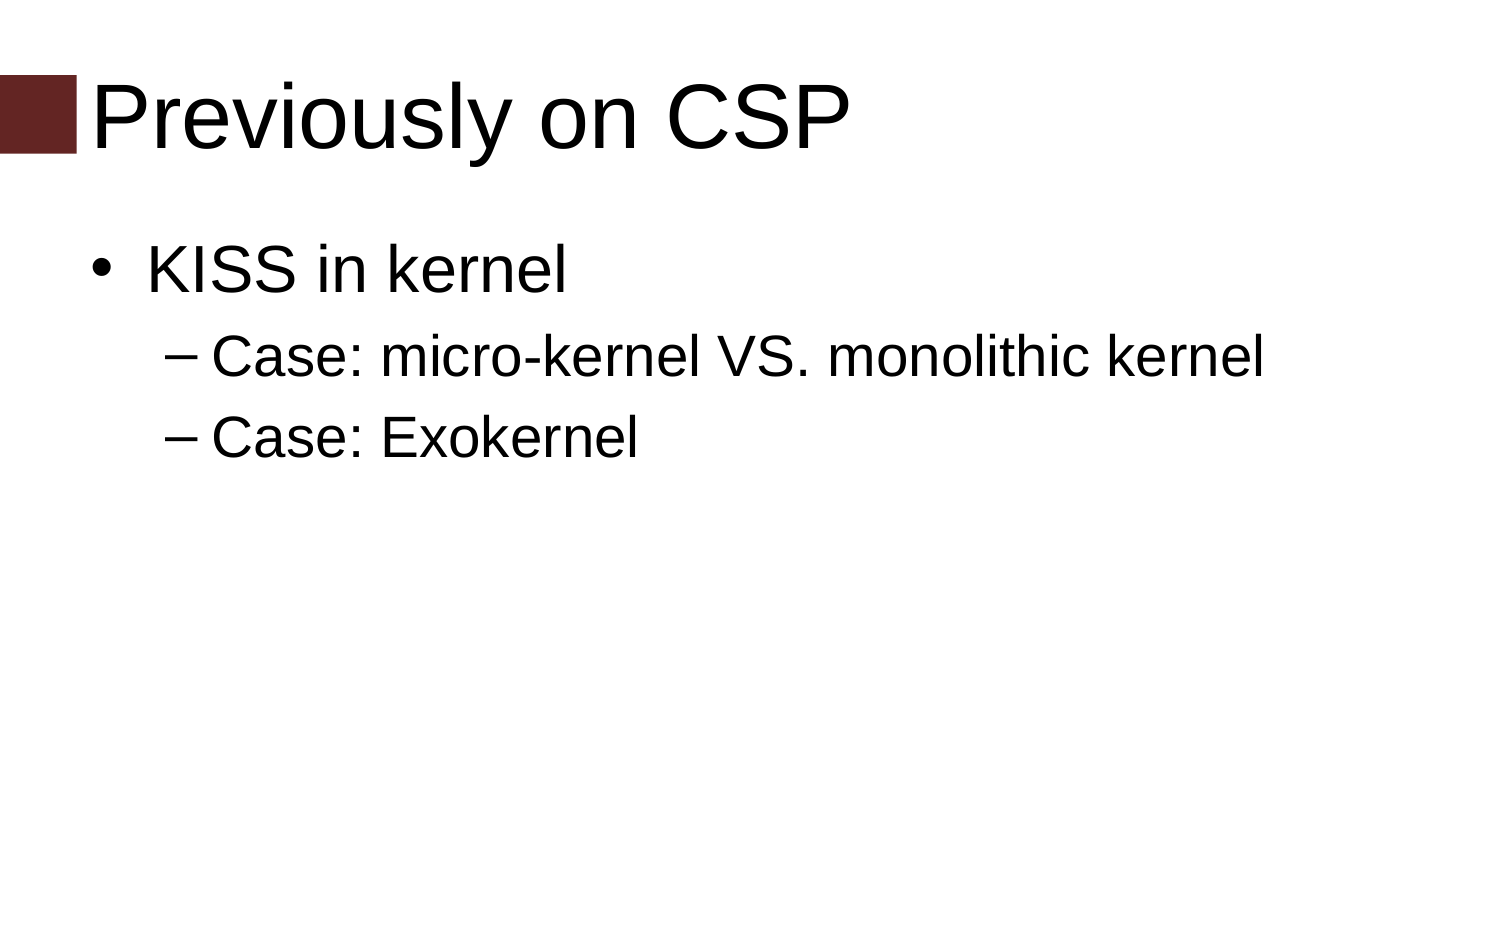

# Previously on CSP
KISS in kernel
Case: micro-kernel VS. monolithic kernel
Case: Exokernel